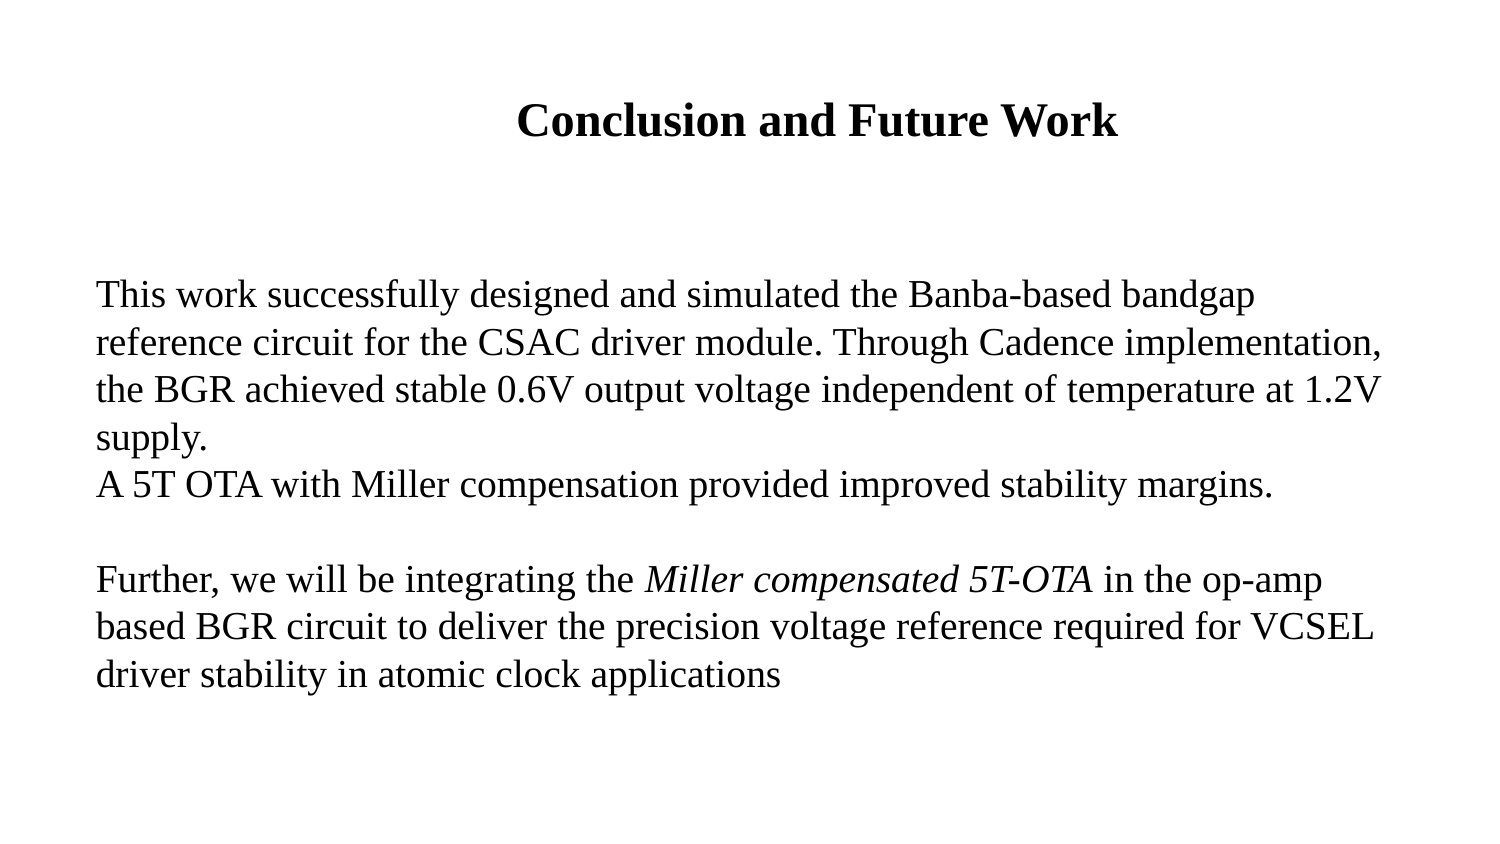

# Conclusion and Future Work
This work successfully designed and simulated the Banba-based bandgap reference circuit for the CSAC driver module. Through Cadence implementation, the BGR achieved stable 0.6V output voltage independent of temperature at 1.2V supply.
A 5T OTA with Miller compensation provided improved stability margins.

Further, we will be integrating the Miller compensated 5T-OTA in the op-amp based BGR circuit to deliver the precision voltage reference required for VCSEL driver stability in atomic clock applications